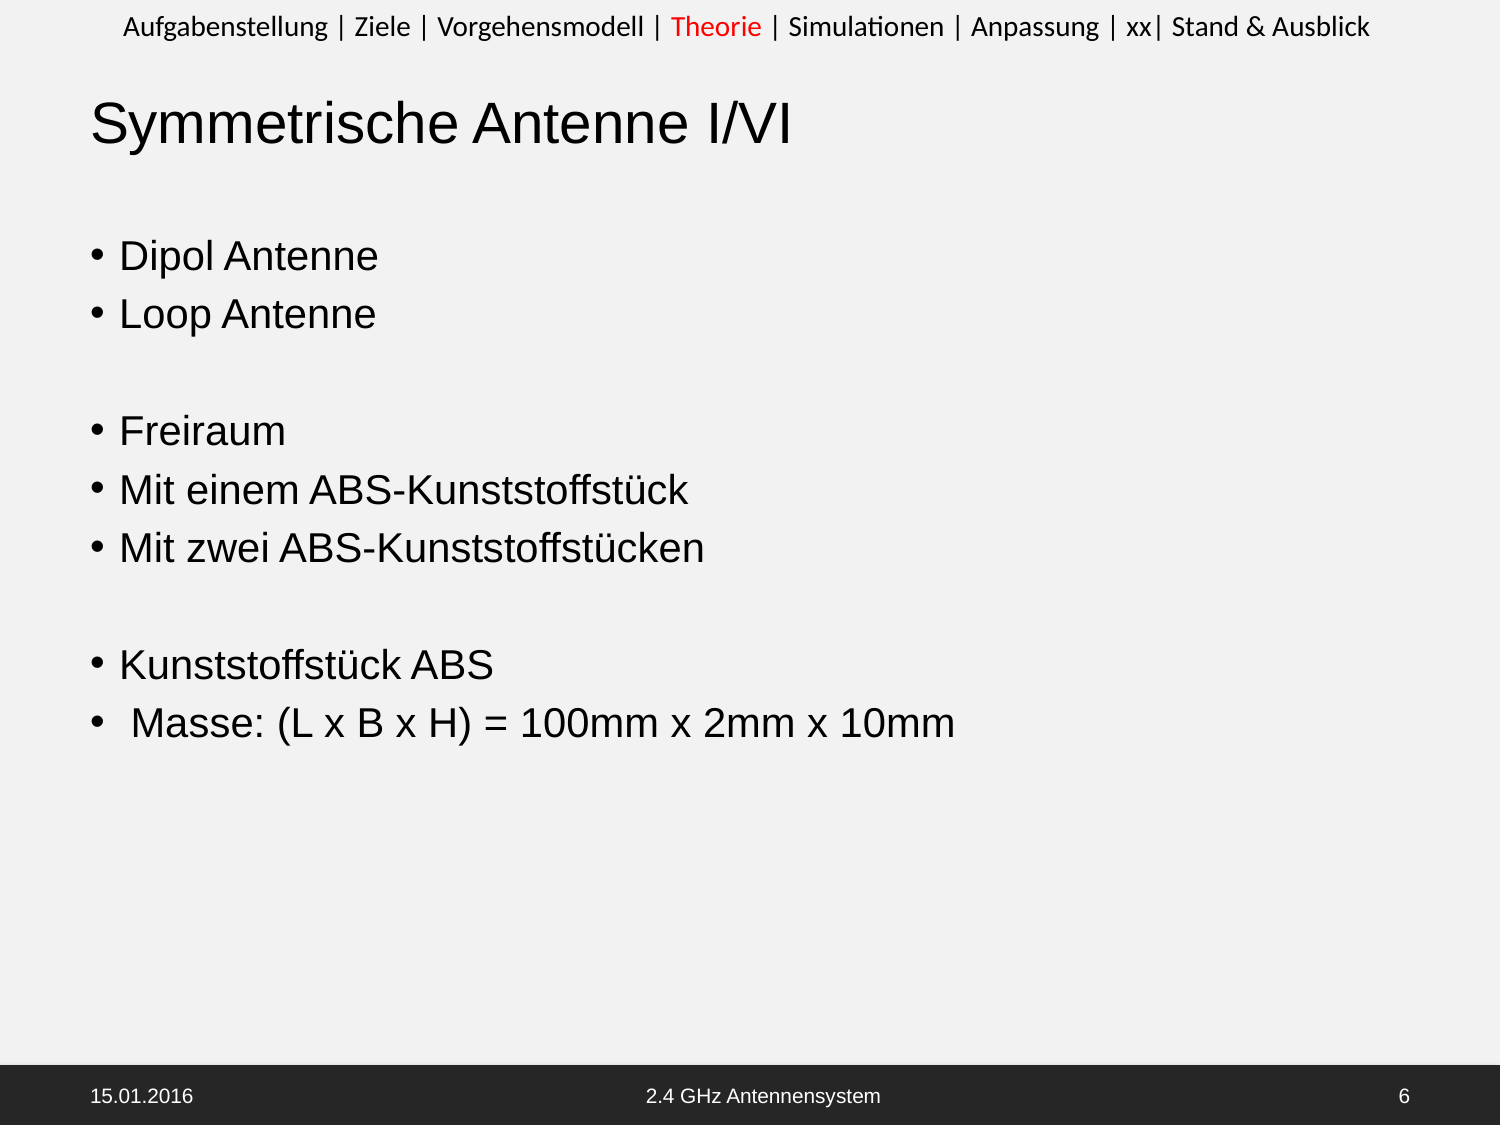

Aufgabenstellung | Ziele | Vorgehensmodell | Theorie | Simulationen | Anpassung | xx| Stand & Ausblick
# Symmetrische Antenne I/VI
Dipol Antenne
Loop Antenne

Freiraum
Mit einem ABS-Kunststoffstück
Mit zwei ABS-Kunststoffstücken

Kunststoffstück ABS
 Masse: (L x B x H) = 100mm x 2mm x 10mm

15.01.2016
2.4 GHz Antennensystem
6